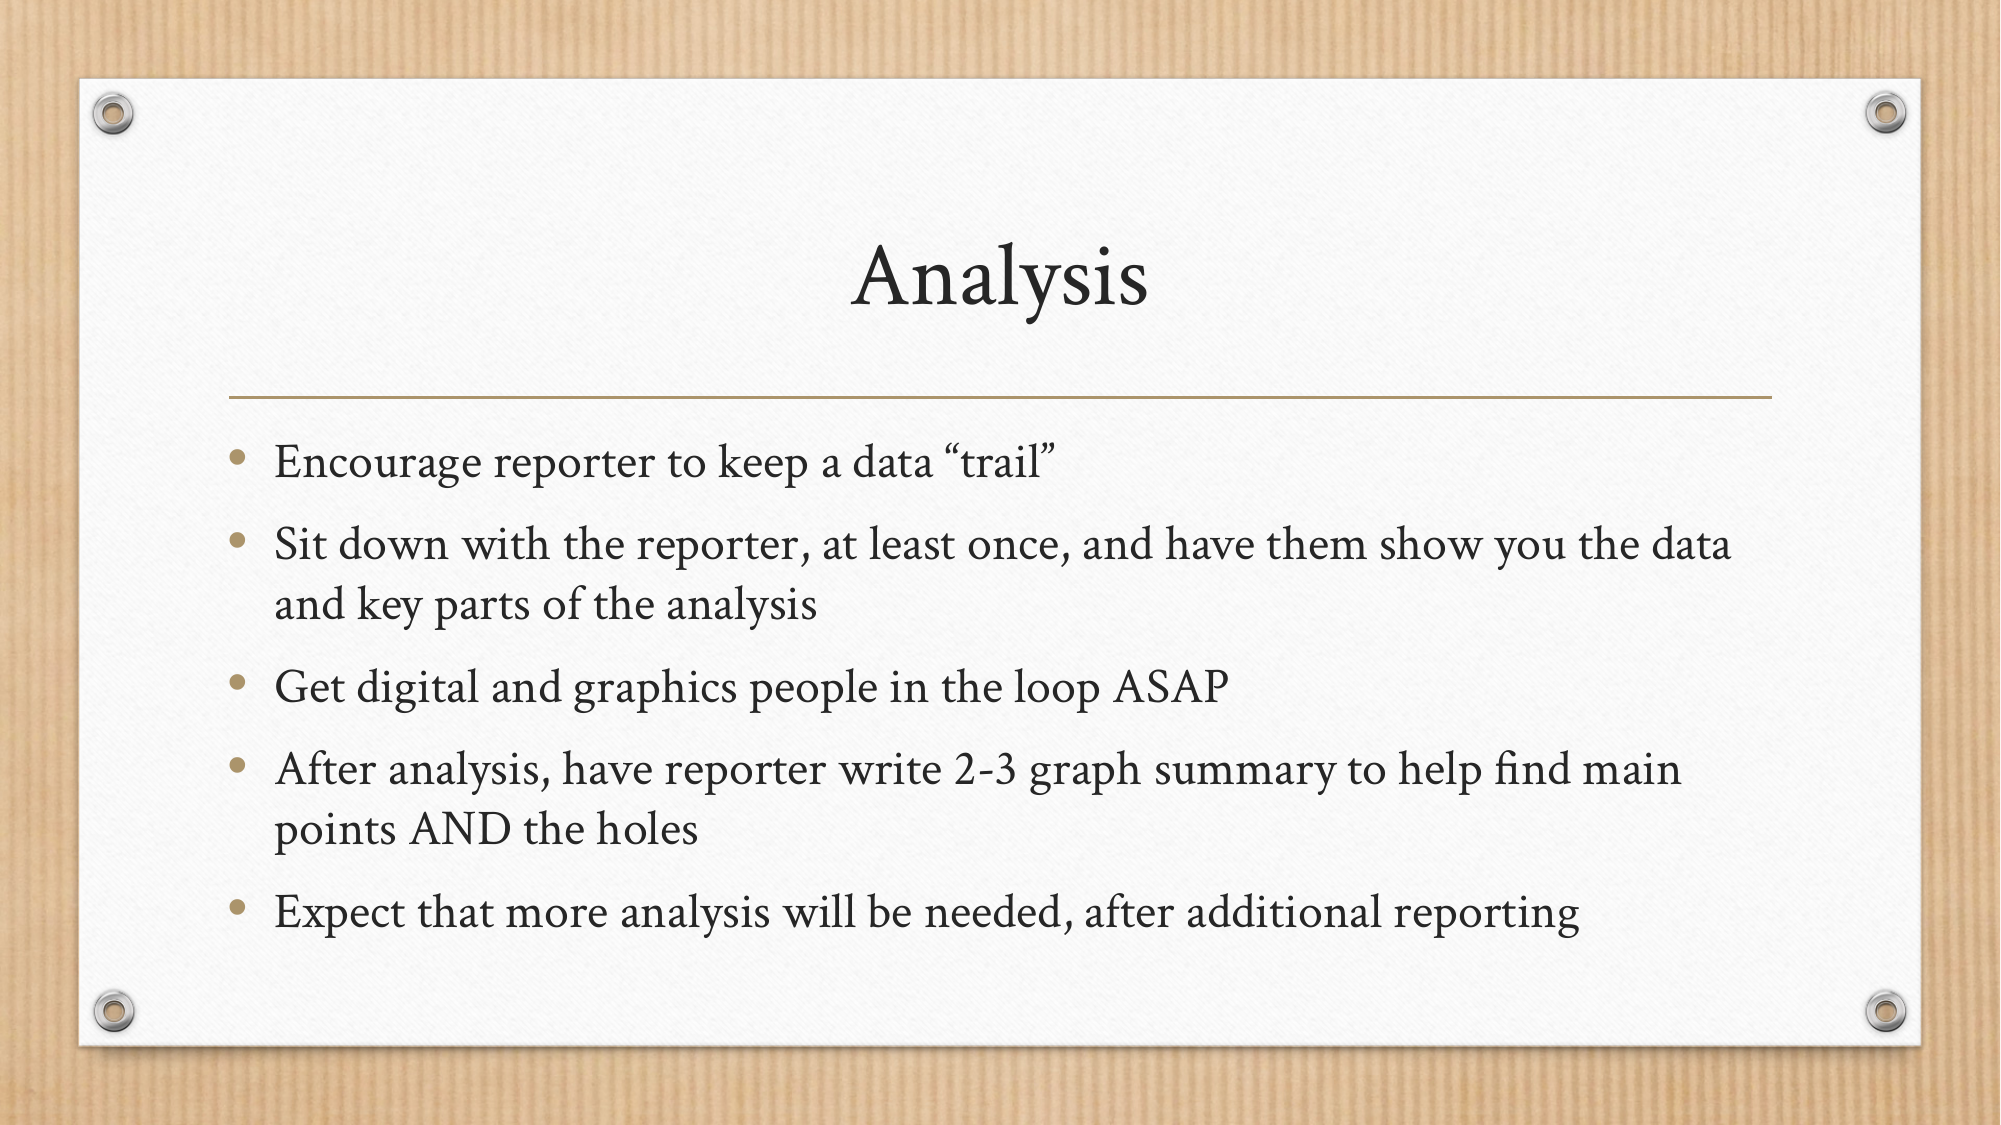

# Analysis
Encourage reporter to keep a data “trail”
Sit down with the reporter, at least once, and have them show you the data and key parts of the analysis
Get digital and graphics people in the loop ASAP
After analysis, have reporter write 2-3 graph summary to help find main points AND the holes
Expect that more analysis will be needed, after additional reporting